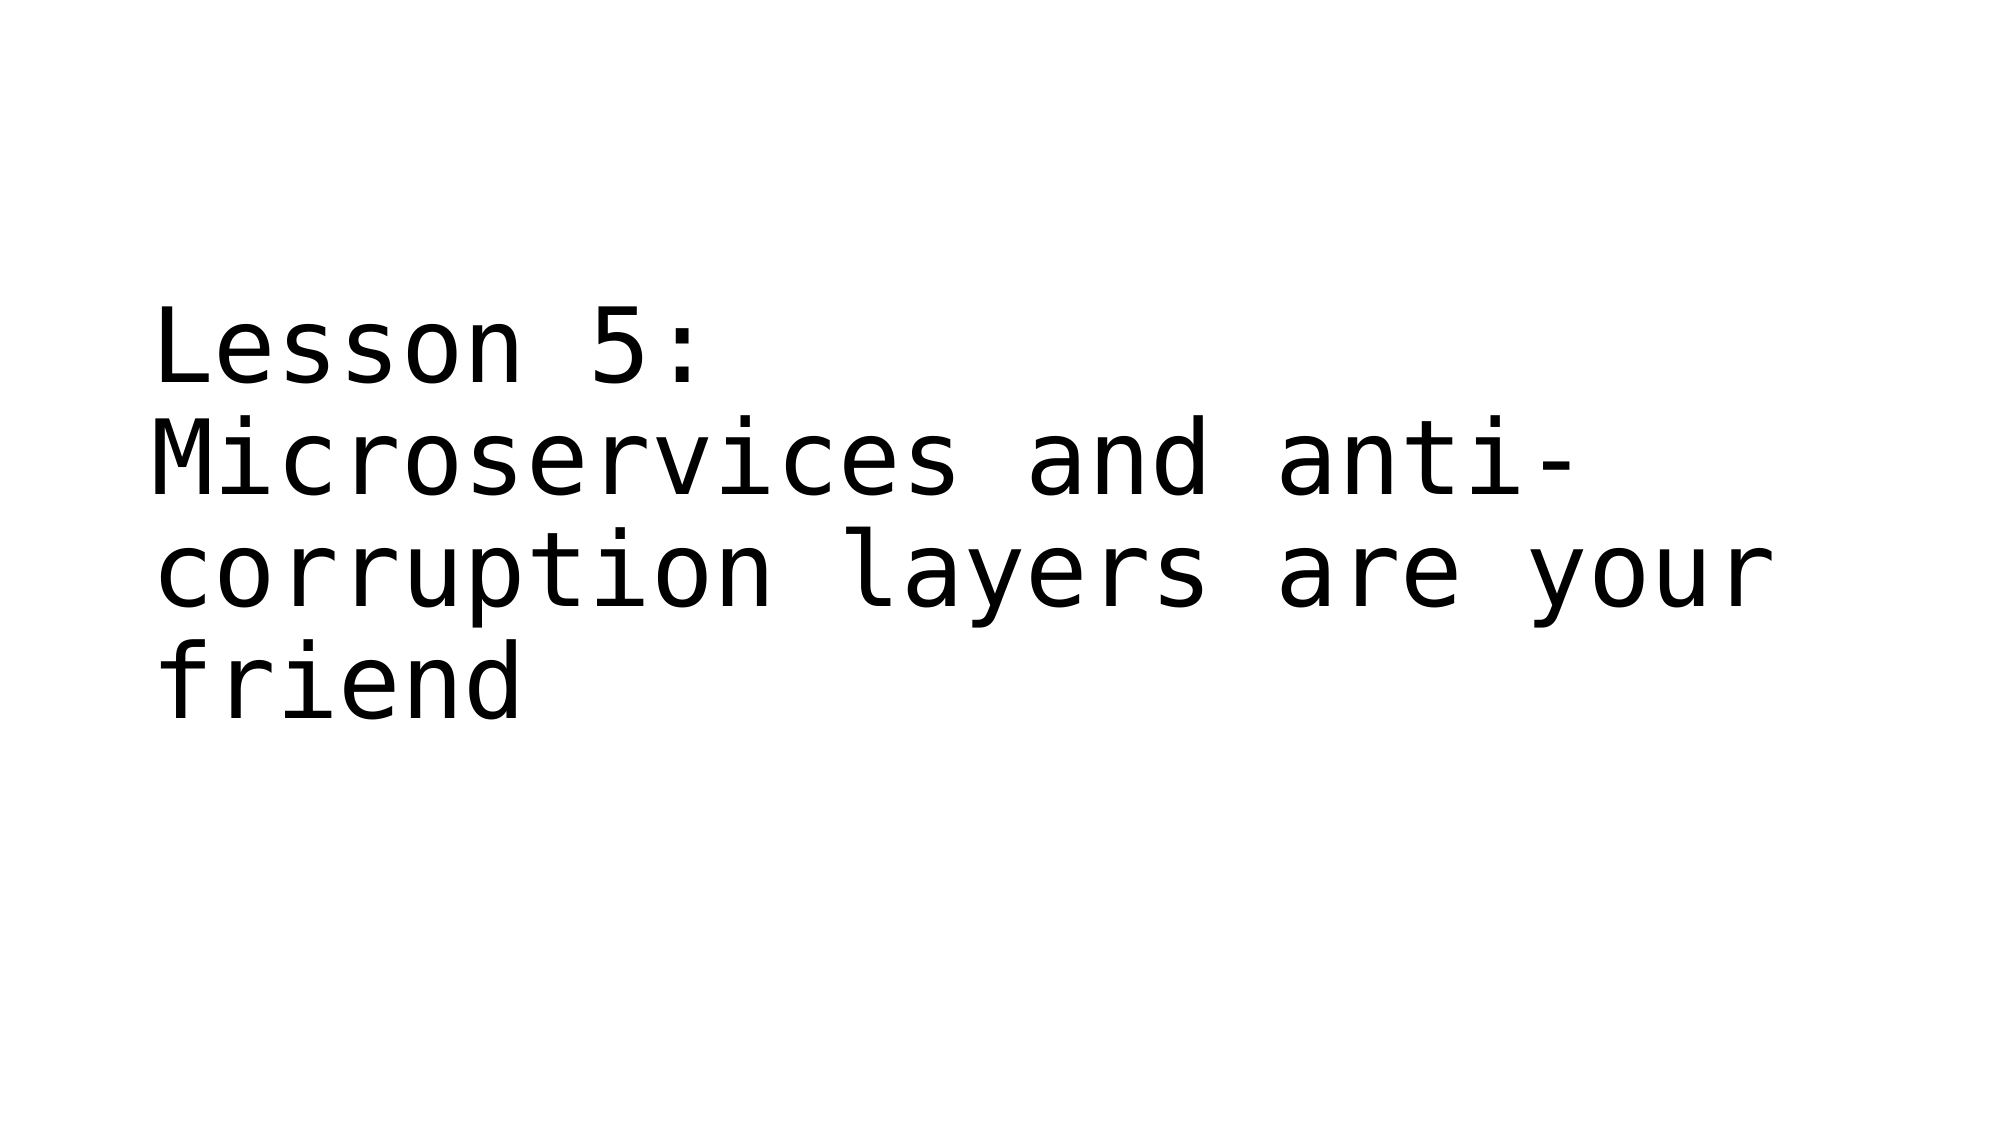

# Lesson 5: Microservices and anti-corruption layers are your friend